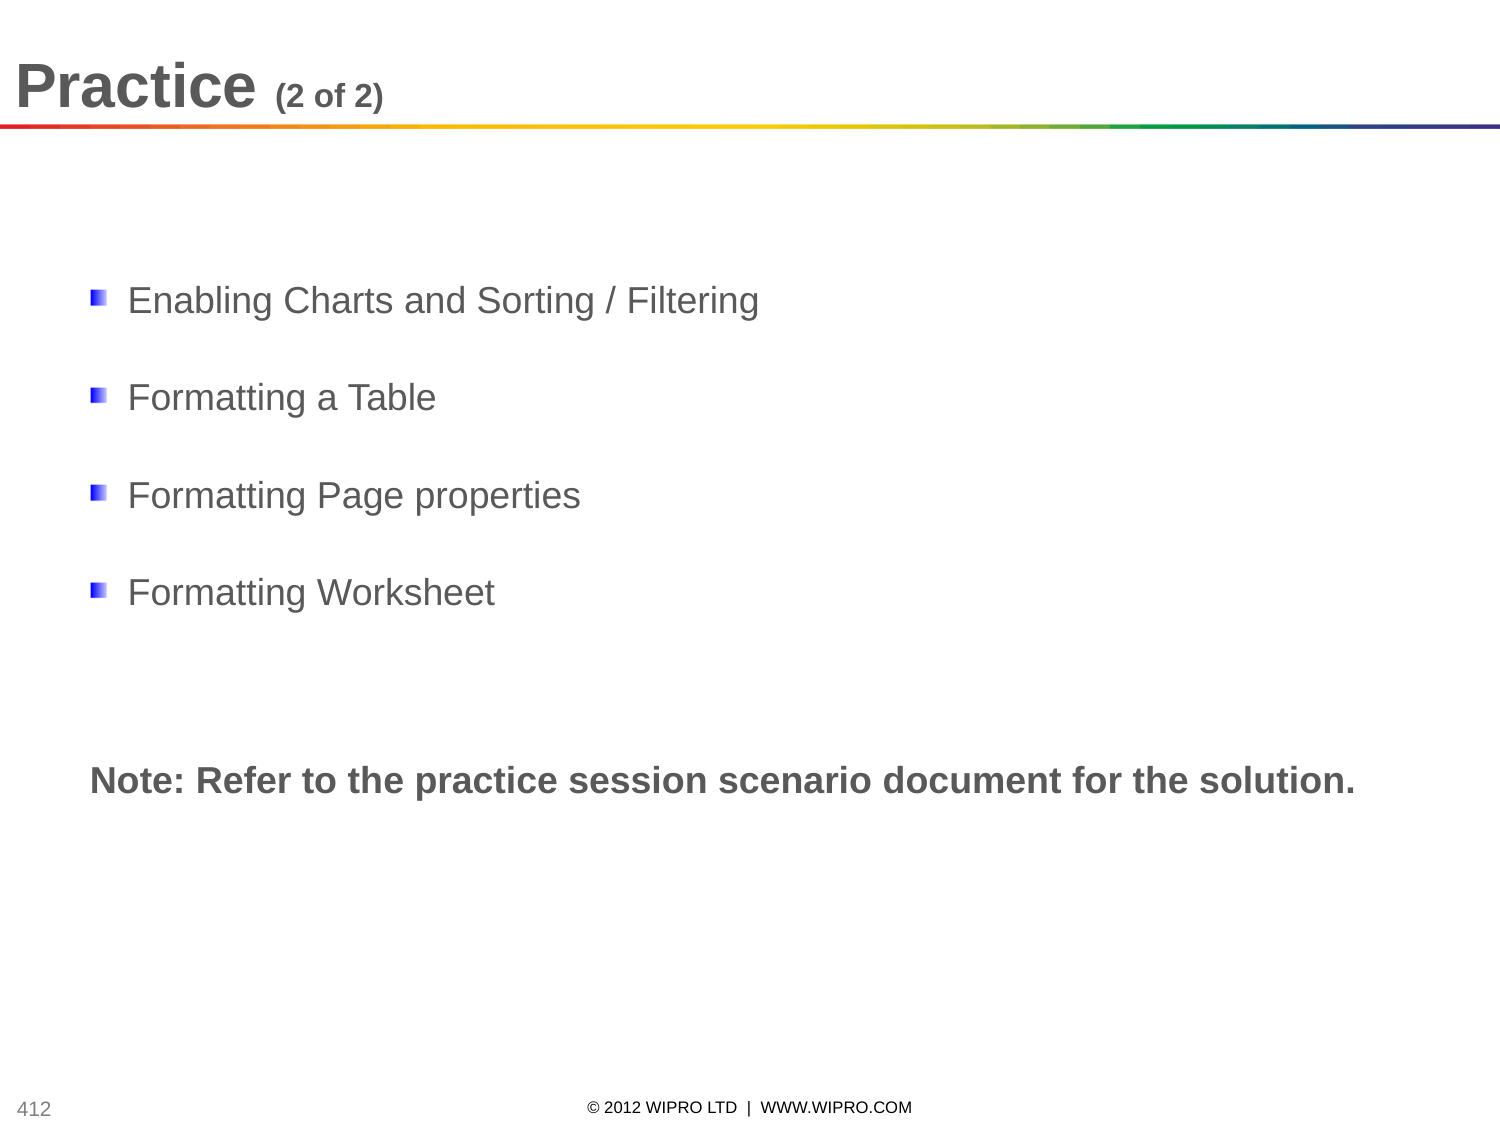

Practice (2 of 2)
Enabling Charts and Sorting / Filtering
Formatting a Table
Formatting Page properties
Formatting Worksheet
Note: Refer to the practice session scenario document for the solution.